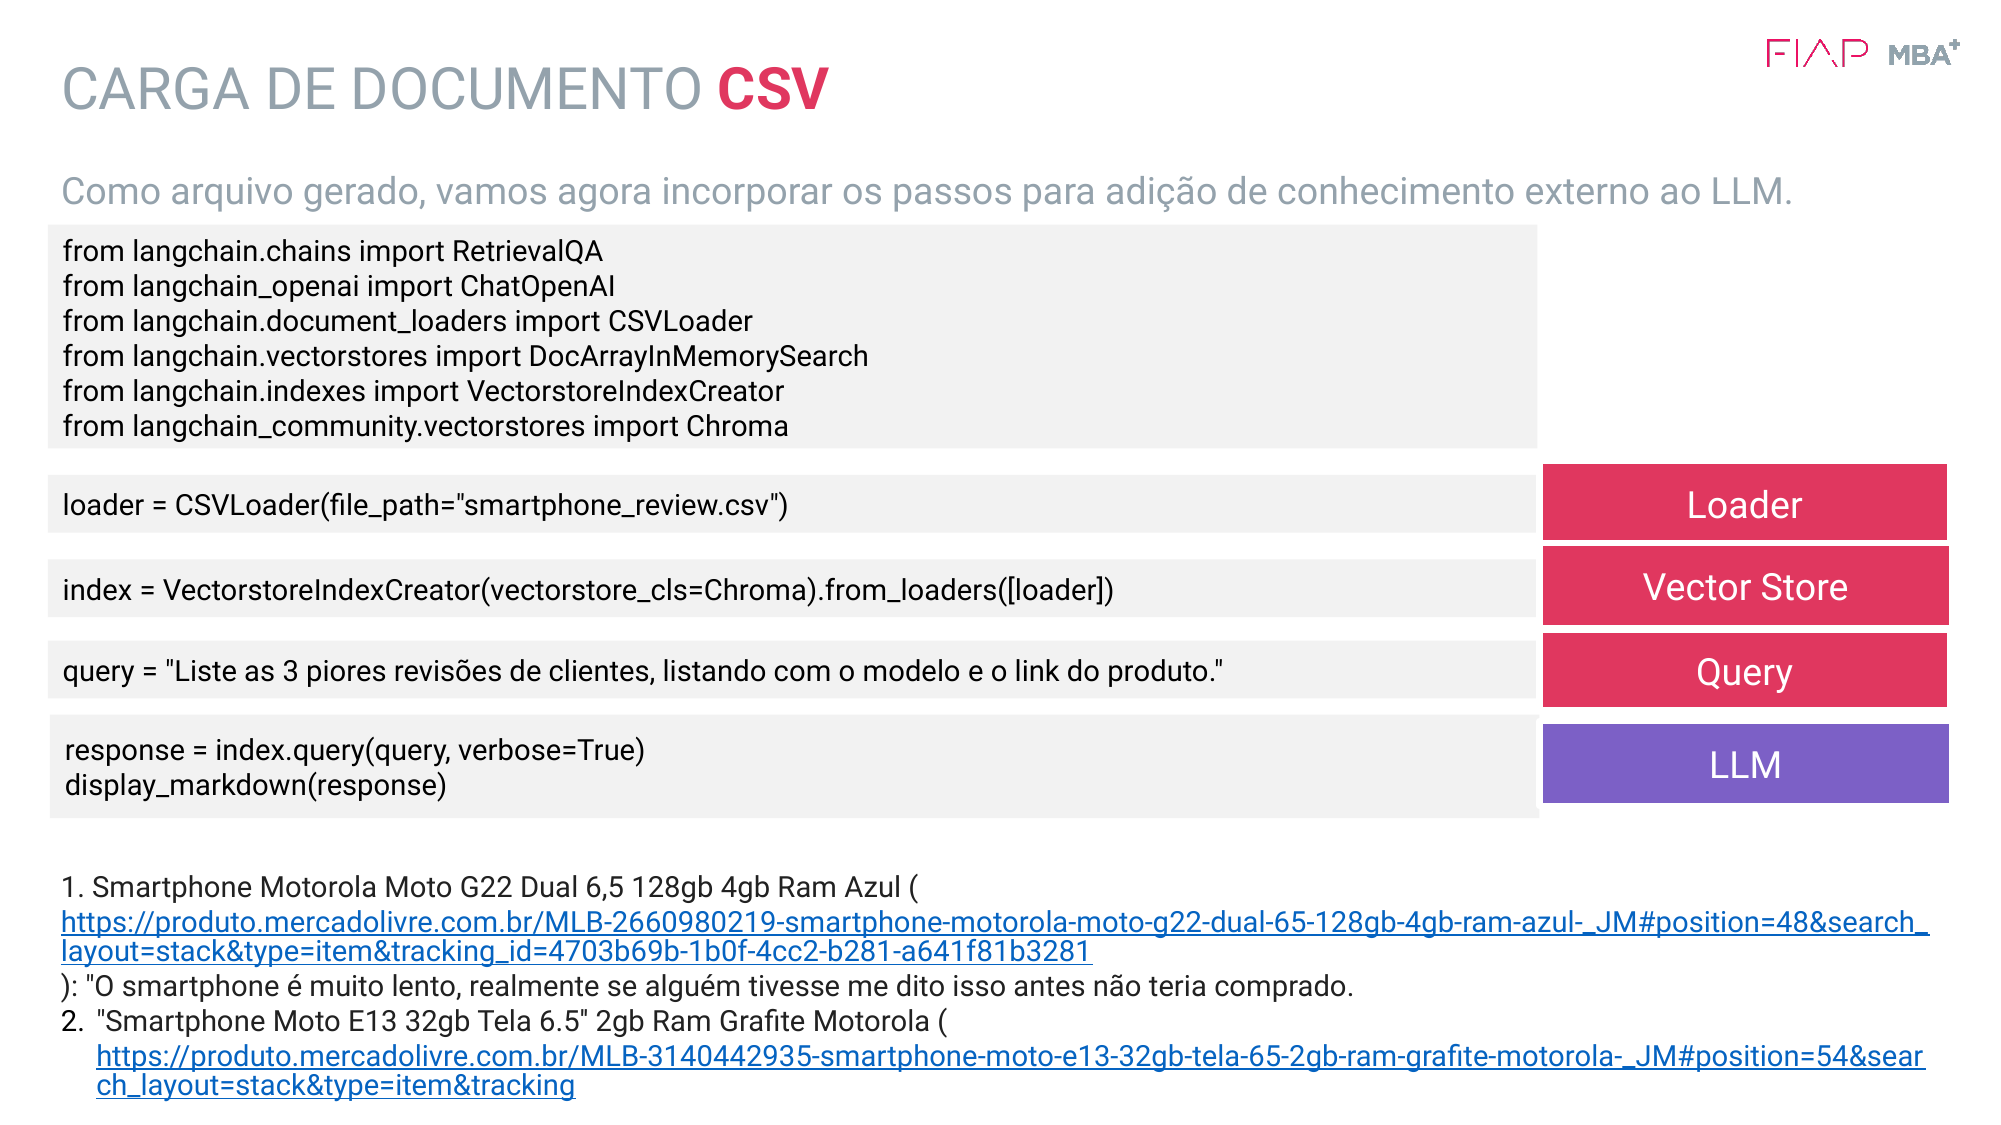

# CARGA DE DOCUMENTO CSV
Como arquivo gerado, vamos agora incorporar os passos para adição de conhecimento externo ao LLM.
from langchain.chains import RetrievalQA
from langchain_openai import ChatOpenAI
from langchain.document_loaders import CSVLoader
from langchain.vectorstores import DocArrayInMemorySearch
from langchain.indexes import VectorstoreIndexCreator
from langchain_community.vectorstores import Chroma

Loader
loader = CSVLoader(file_path="smartphone_review.csv")
Vector Store
index = VectorstoreIndexCreator(vectorstore_cls=Chroma).from_loaders([loader])
Query
query = "Liste as 3 piores revisões de clientes, listando com o modelo e o link do produto."
response = index.query(query, verbose=True)
display_markdown(response)
LLM
1. Smartphone Motorola Moto G22 Dual 6,5 128gb 4gb Ram Azul (https://produto.mercadolivre.com.br/MLB-2660980219-smartphone-motorola-moto-g22-dual-65-128gb-4gb-ram-azul-_JM#position=48&search_layout=stack&type=item&tracking_id=4703b69b-1b0f-4cc2-b281-a641f81b3281): "O smartphone é muito lento, realmente se alguém tivesse me dito isso antes não teria comprado.
"Smartphone Moto E13 32gb Tela 6.5'' 2gb Ram Grafite Motorola (https://produto.mercadolivre.com.br/MLB-3140442935-smartphone-moto-e13-32gb-tela-65-2gb-ram-grafite-motorola-_JM#position=54&search_layout=stack&type=item&tracking_